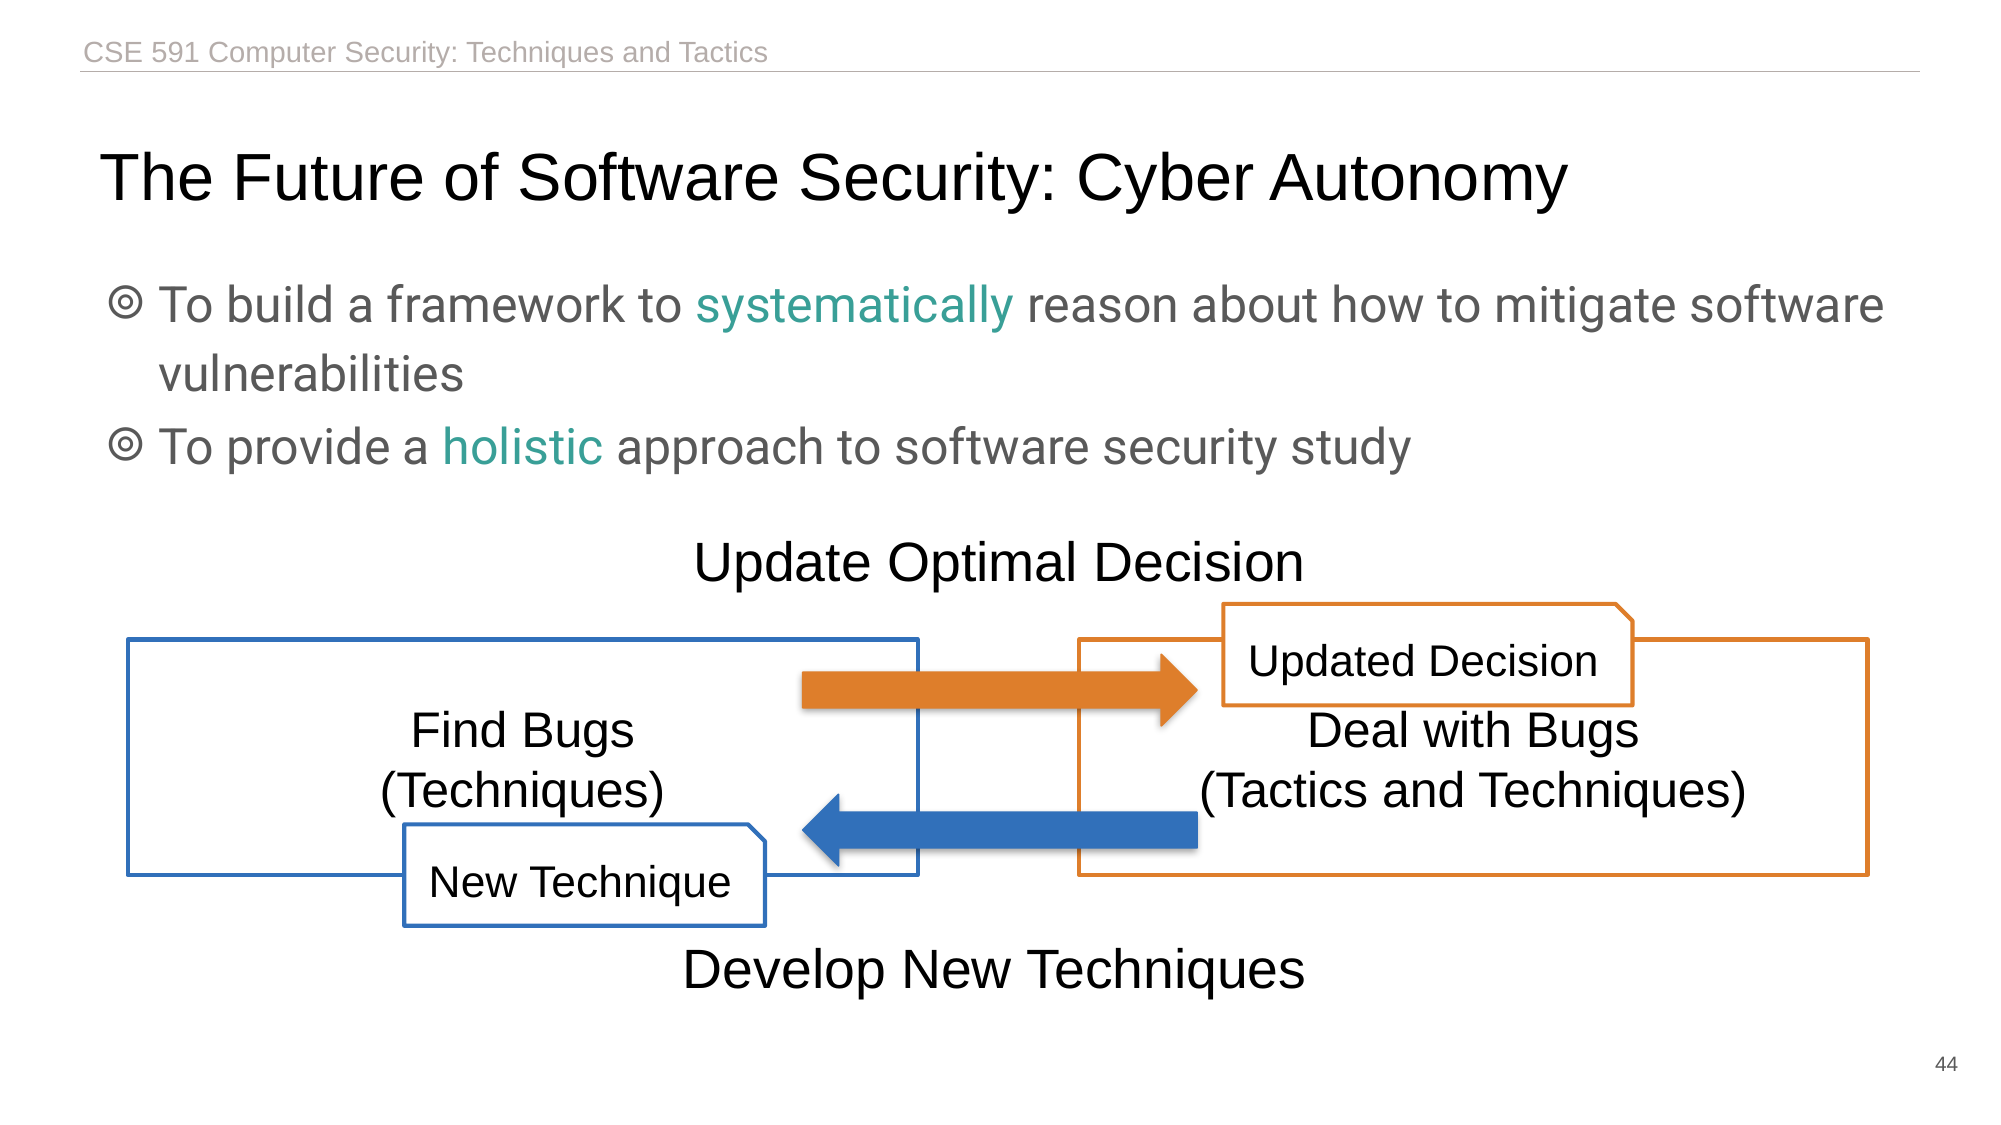

# The Future of Software Security: Cyber Autonomy
To build a framework to systematically reason about how to mitigate software vulnerabilities
To provide a holistic approach to software security study

Update Optimal Decision
Updated Decision

Find Bugs
(Techniques)
Deal with Bugs
(Tactics and Techniques)

New Technique
Develop New Techniques
44